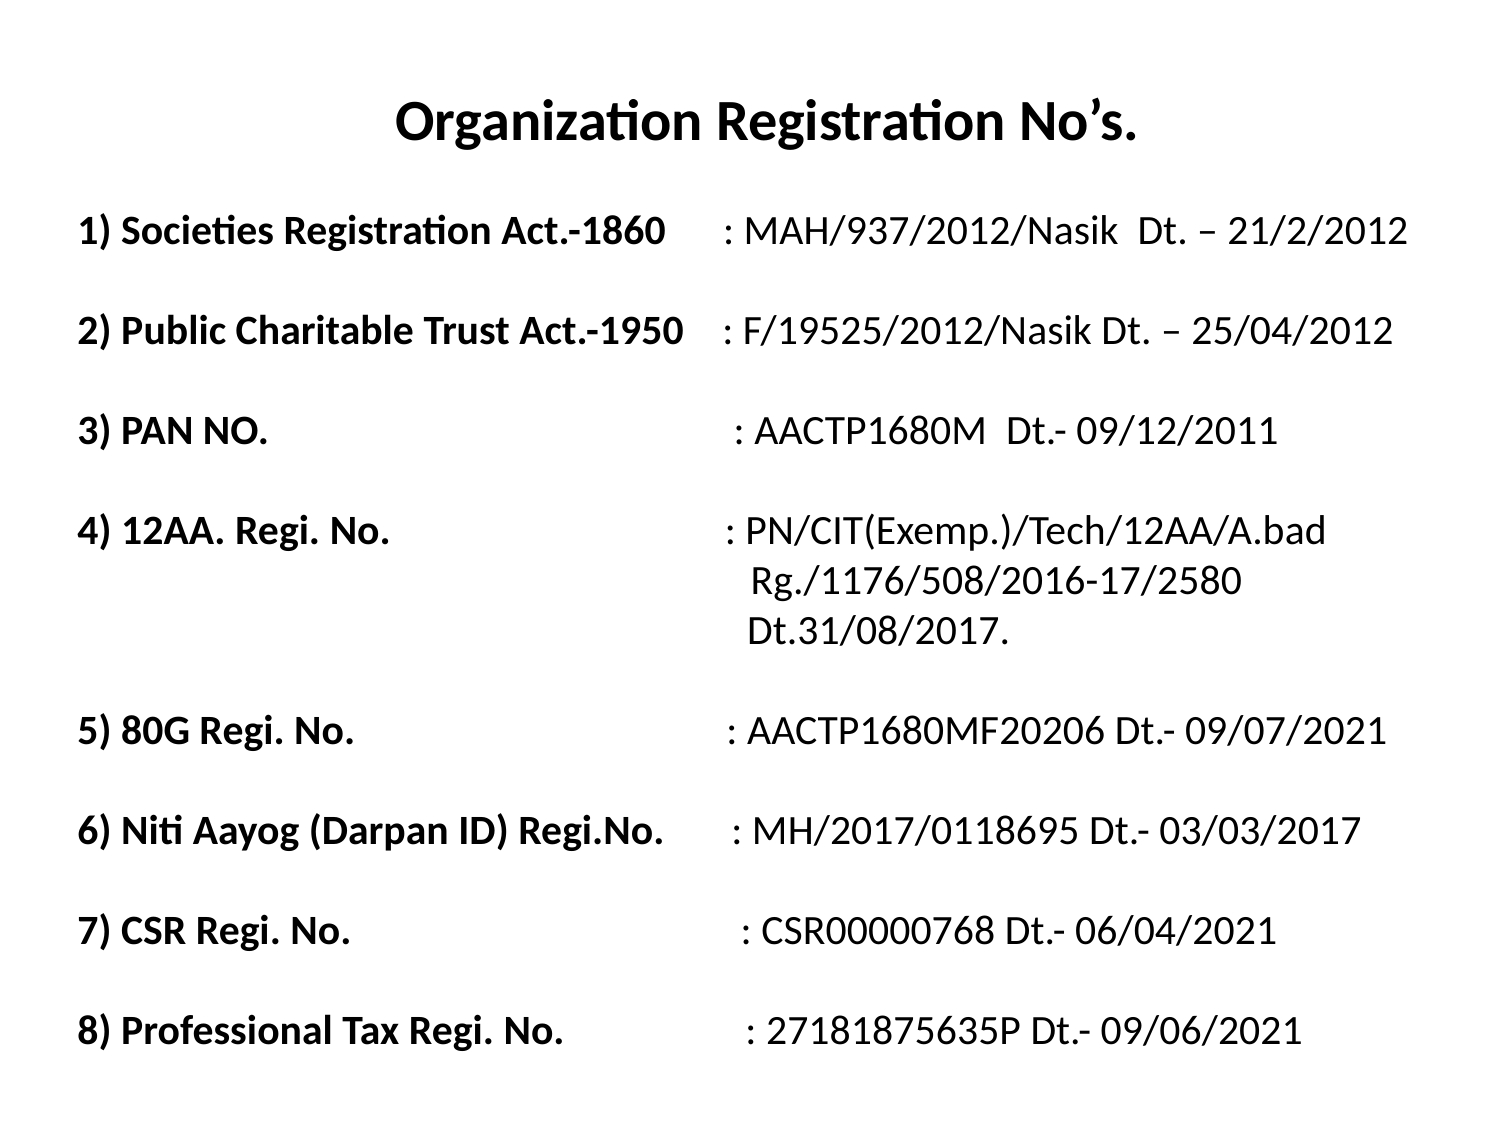

# Organization Registration No’s. 1) Societies Registration Act.-1860      : MAH/937/2012/Nasik  Dt. – 21/2/2012 2) Public Charitable Trust Act.-1950    : F/19525/2012/Nasik Dt. – 25/04/2012 3) PAN NO.                                                 : AACTP1680M  Dt.- 09/12/2011 4) 12AA. Regi. No.		     : PN/CIT(Exemp.)/Tech/12AA/A.bad Rg./1176/508/2016-17/2580 Dt.31/08/2017. 5) 80G Regi. No.		                     : AACTP1680MF20206 Dt.- 09/07/2021   6) Niti Aayog (Darpan ID) Regi.No.       : MH/2017/0118695 Dt.- 03/03/2017 7) CSR Regi. No.                                         : CSR00000768 Dt.- 06/04/2021 8) Professional Tax Regi. No.                   : 27181875635P Dt.- 09/06/2021